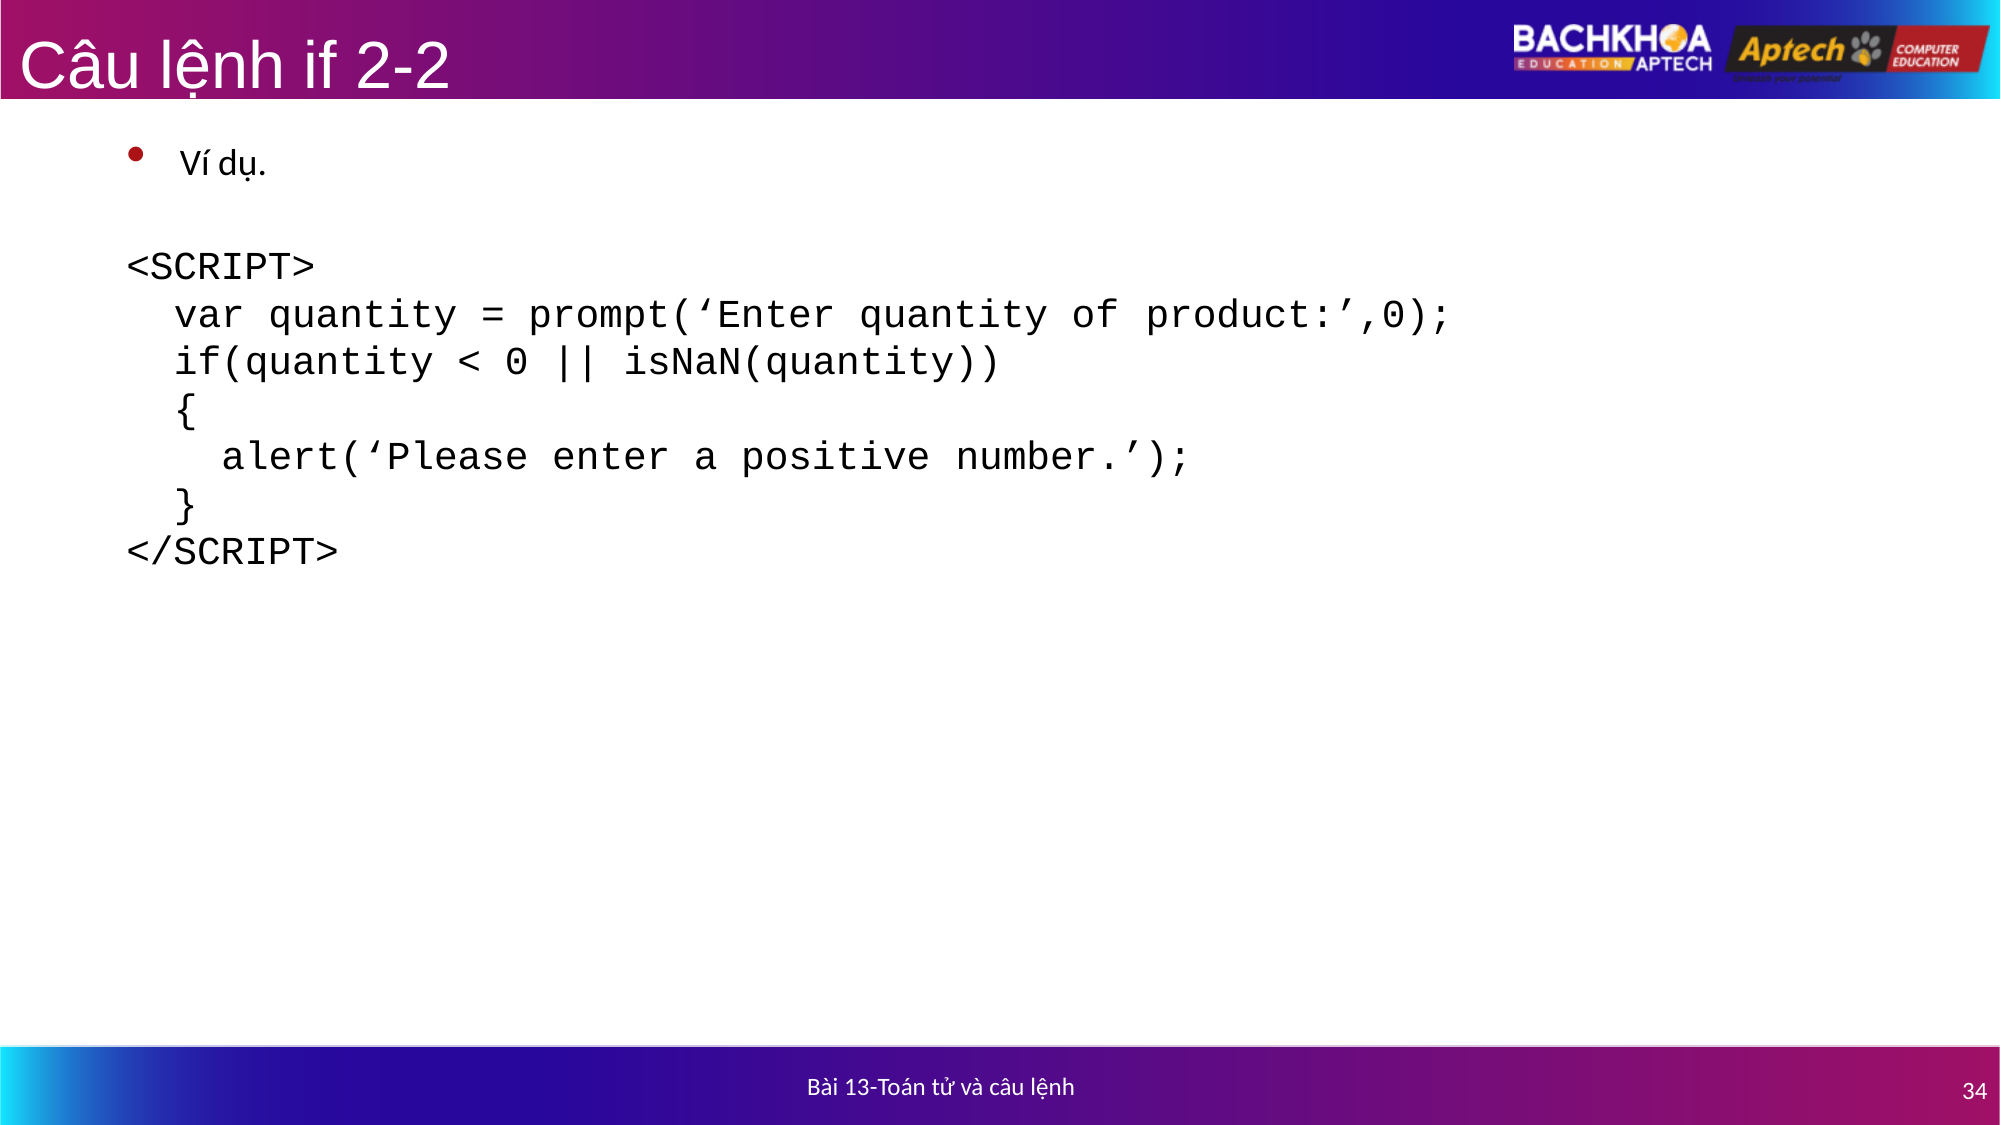

# Câu lệnh if 2-2
Ví dụ.
<SCRIPT>
var quantity = prompt(‘Enter quantity of product:’,0);
if(quantity < 0 || isNaN(quantity))
{
alert(‘Please enter a positive number.’);
}
</SCRIPT>
Bài 13-Toán tử và câu lệnh
34